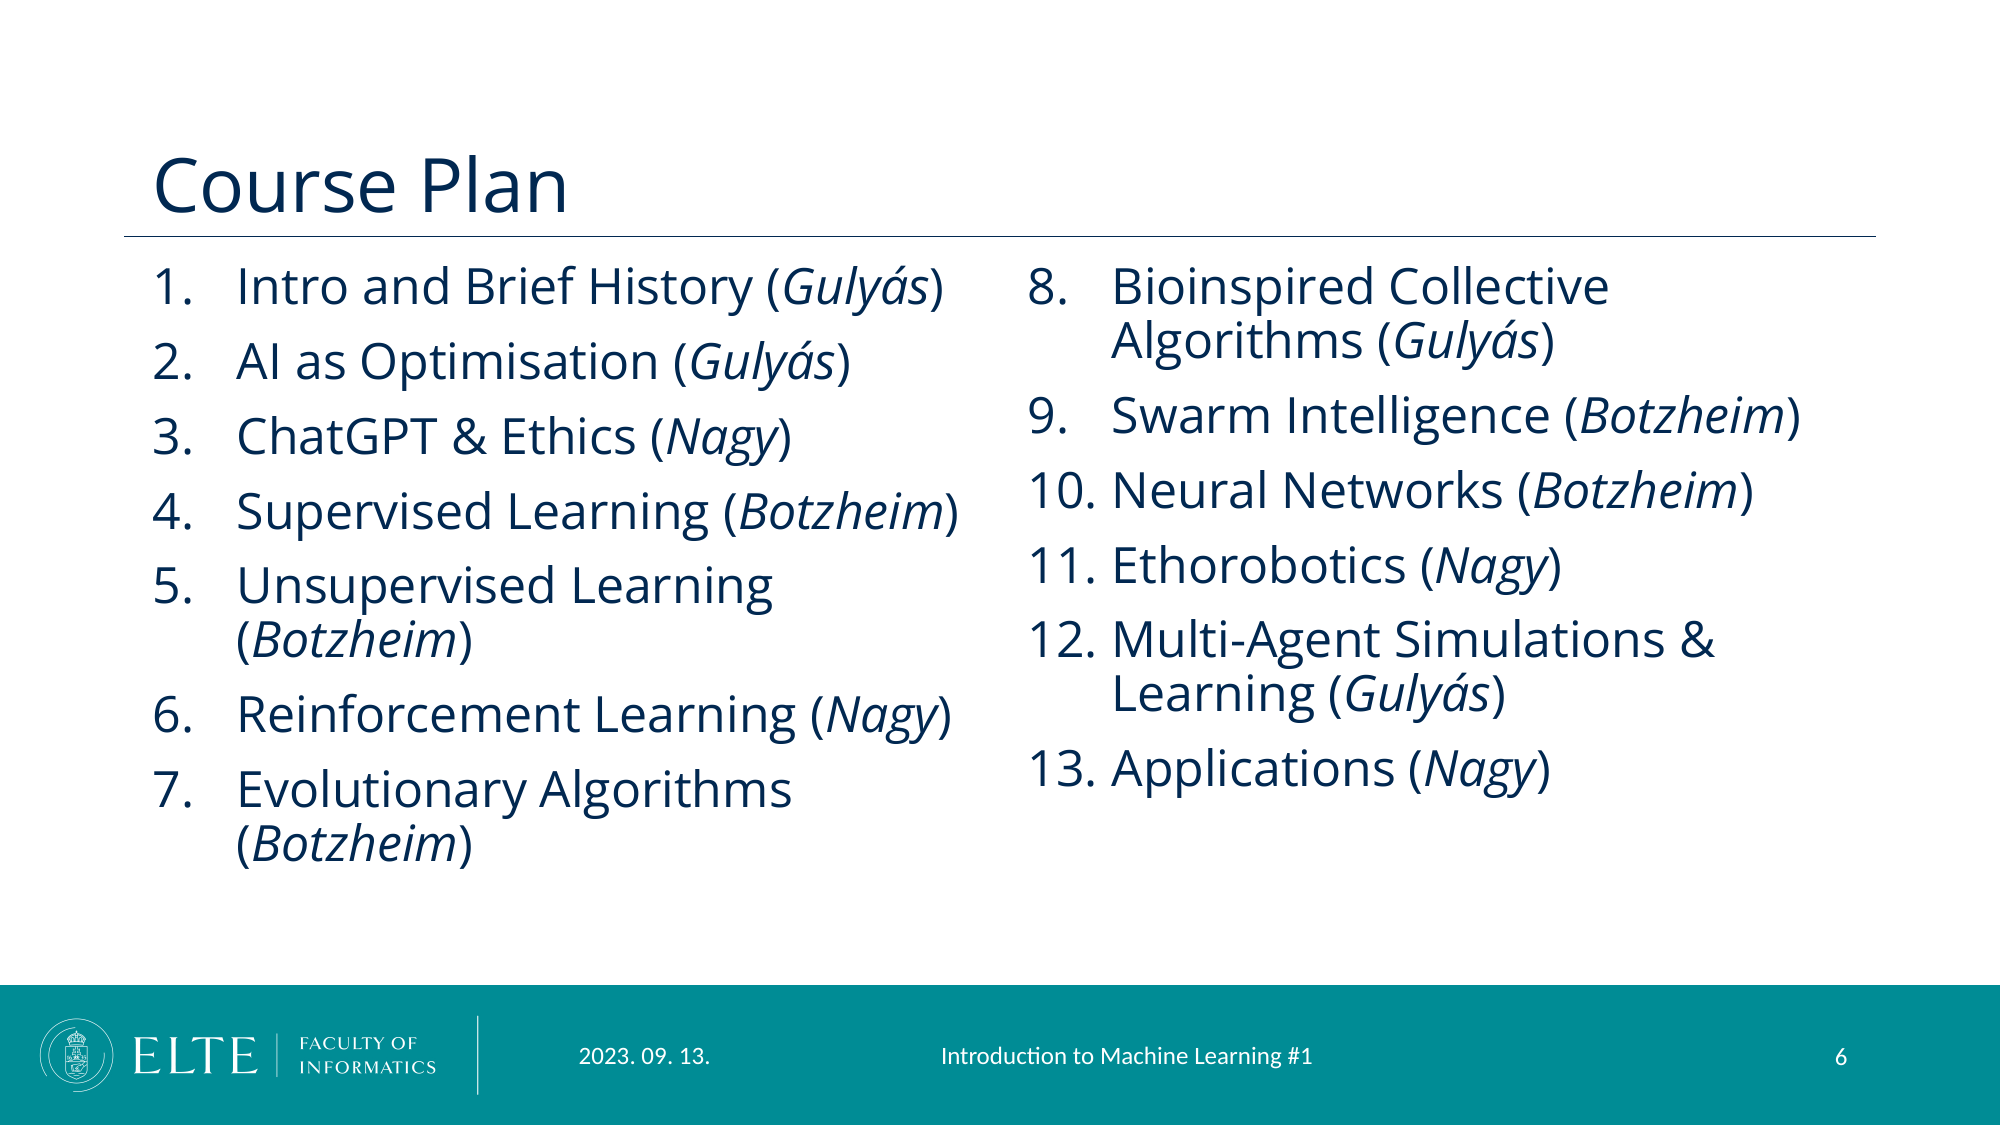

# Course Plan
Intro and Brief History (Gulyás)
AI as Optimisation (Gulyás)
ChatGPT & Ethics (Nagy)
Supervised Learning (Botzheim)
Unsupervised Learning (Botzheim)
Reinforcement Learning (Nagy)
Evolutionary Algorithms (Botzheim)

Bioinspired Collective Algorithms (Gulyás)
Swarm Intelligence (Botzheim)
Neural Networks (Botzheim)
Ethorobotics (Nagy)
Multi-Agent Simulations & Learning (Gulyás)
Applications (Nagy)
2023. 09. 13.
Introduction to Machine Learning #1
6